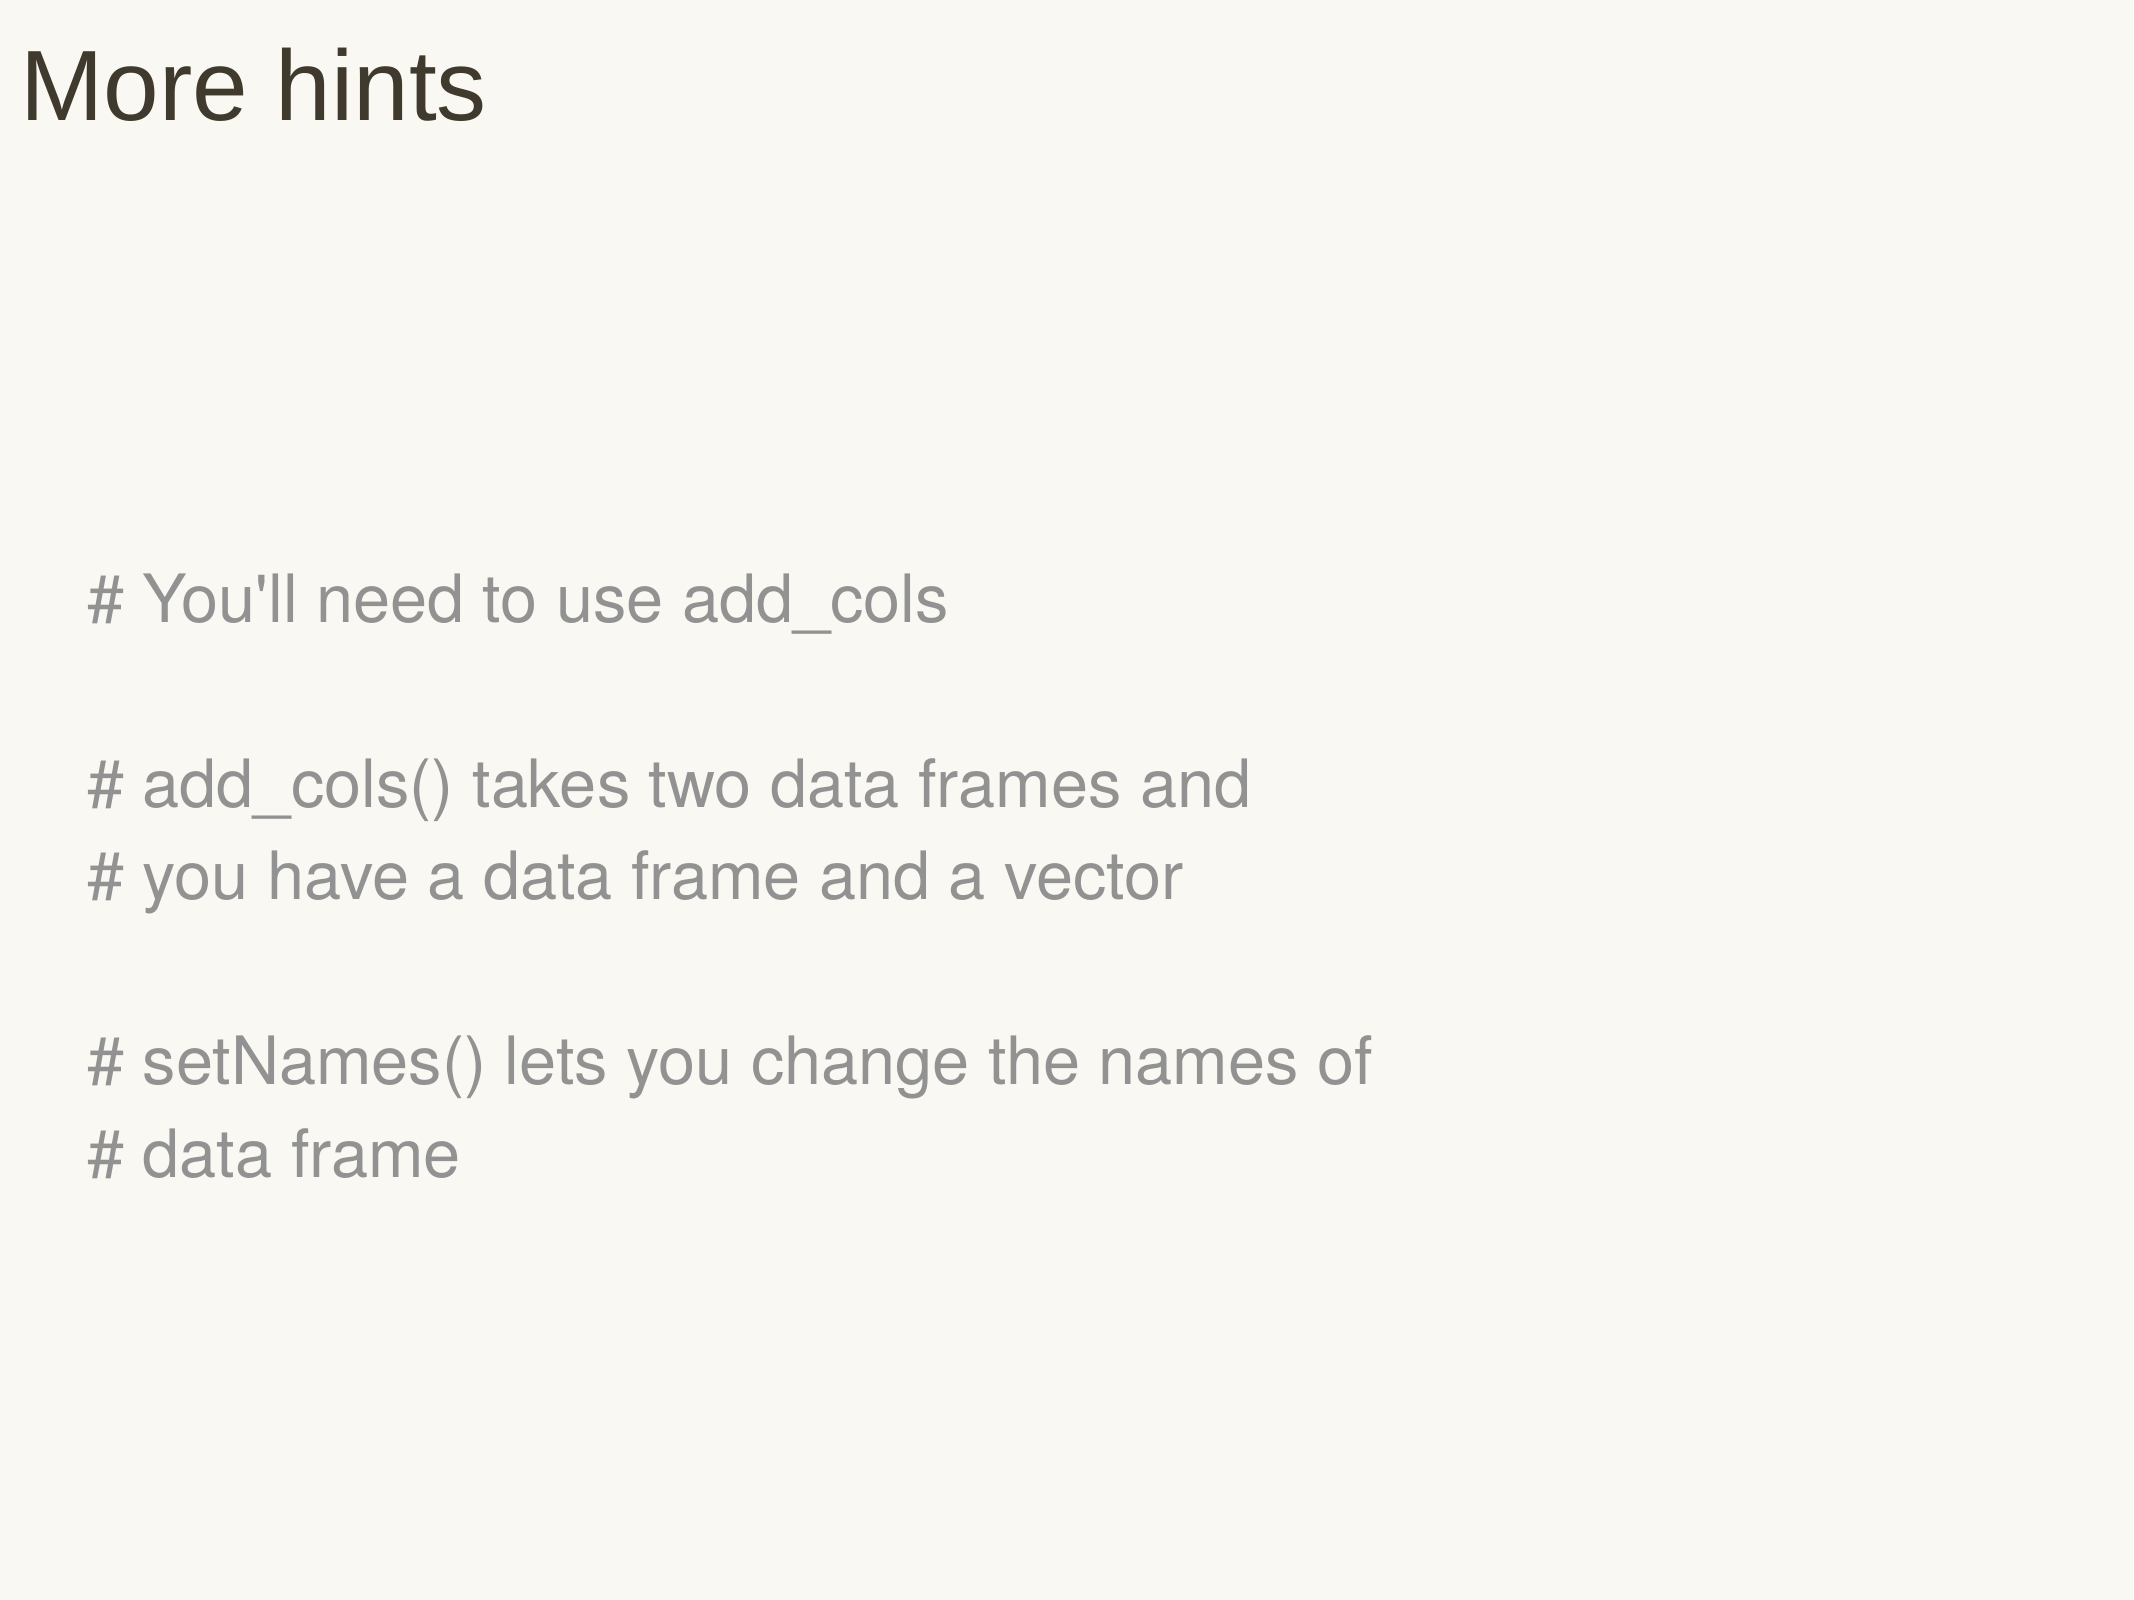

# More hints
# You'll need to use add_cols

# add_cols() takes two data frames and
# you have a data frame and a vector

# setNames() lets you change the names of
# data frame